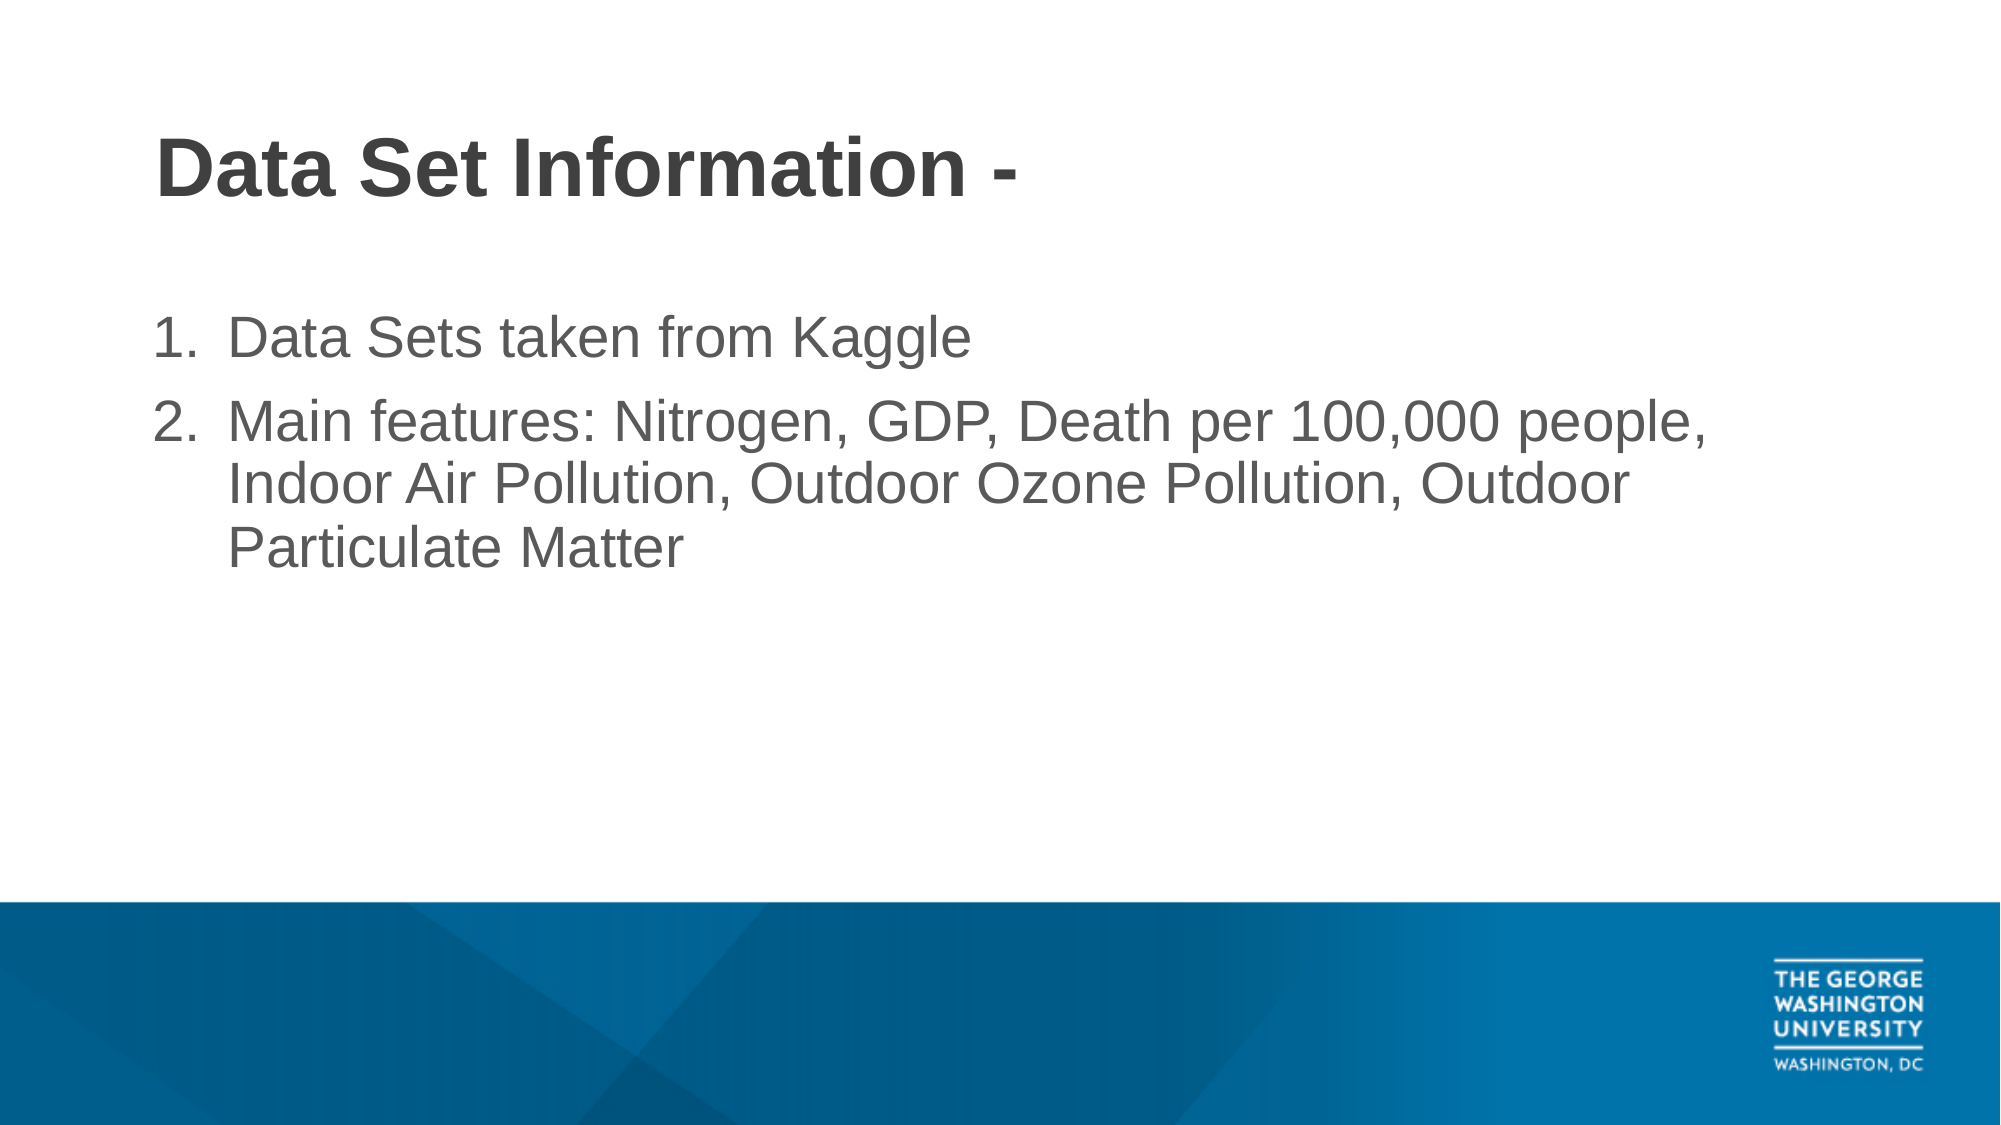

# Data Set Information -
Data Sets taken from Kaggle
Main features: Nitrogen, GDP, Death per 100,000 people, Indoor Air Pollution, Outdoor Ozone Pollution, Outdoor Particulate Matter